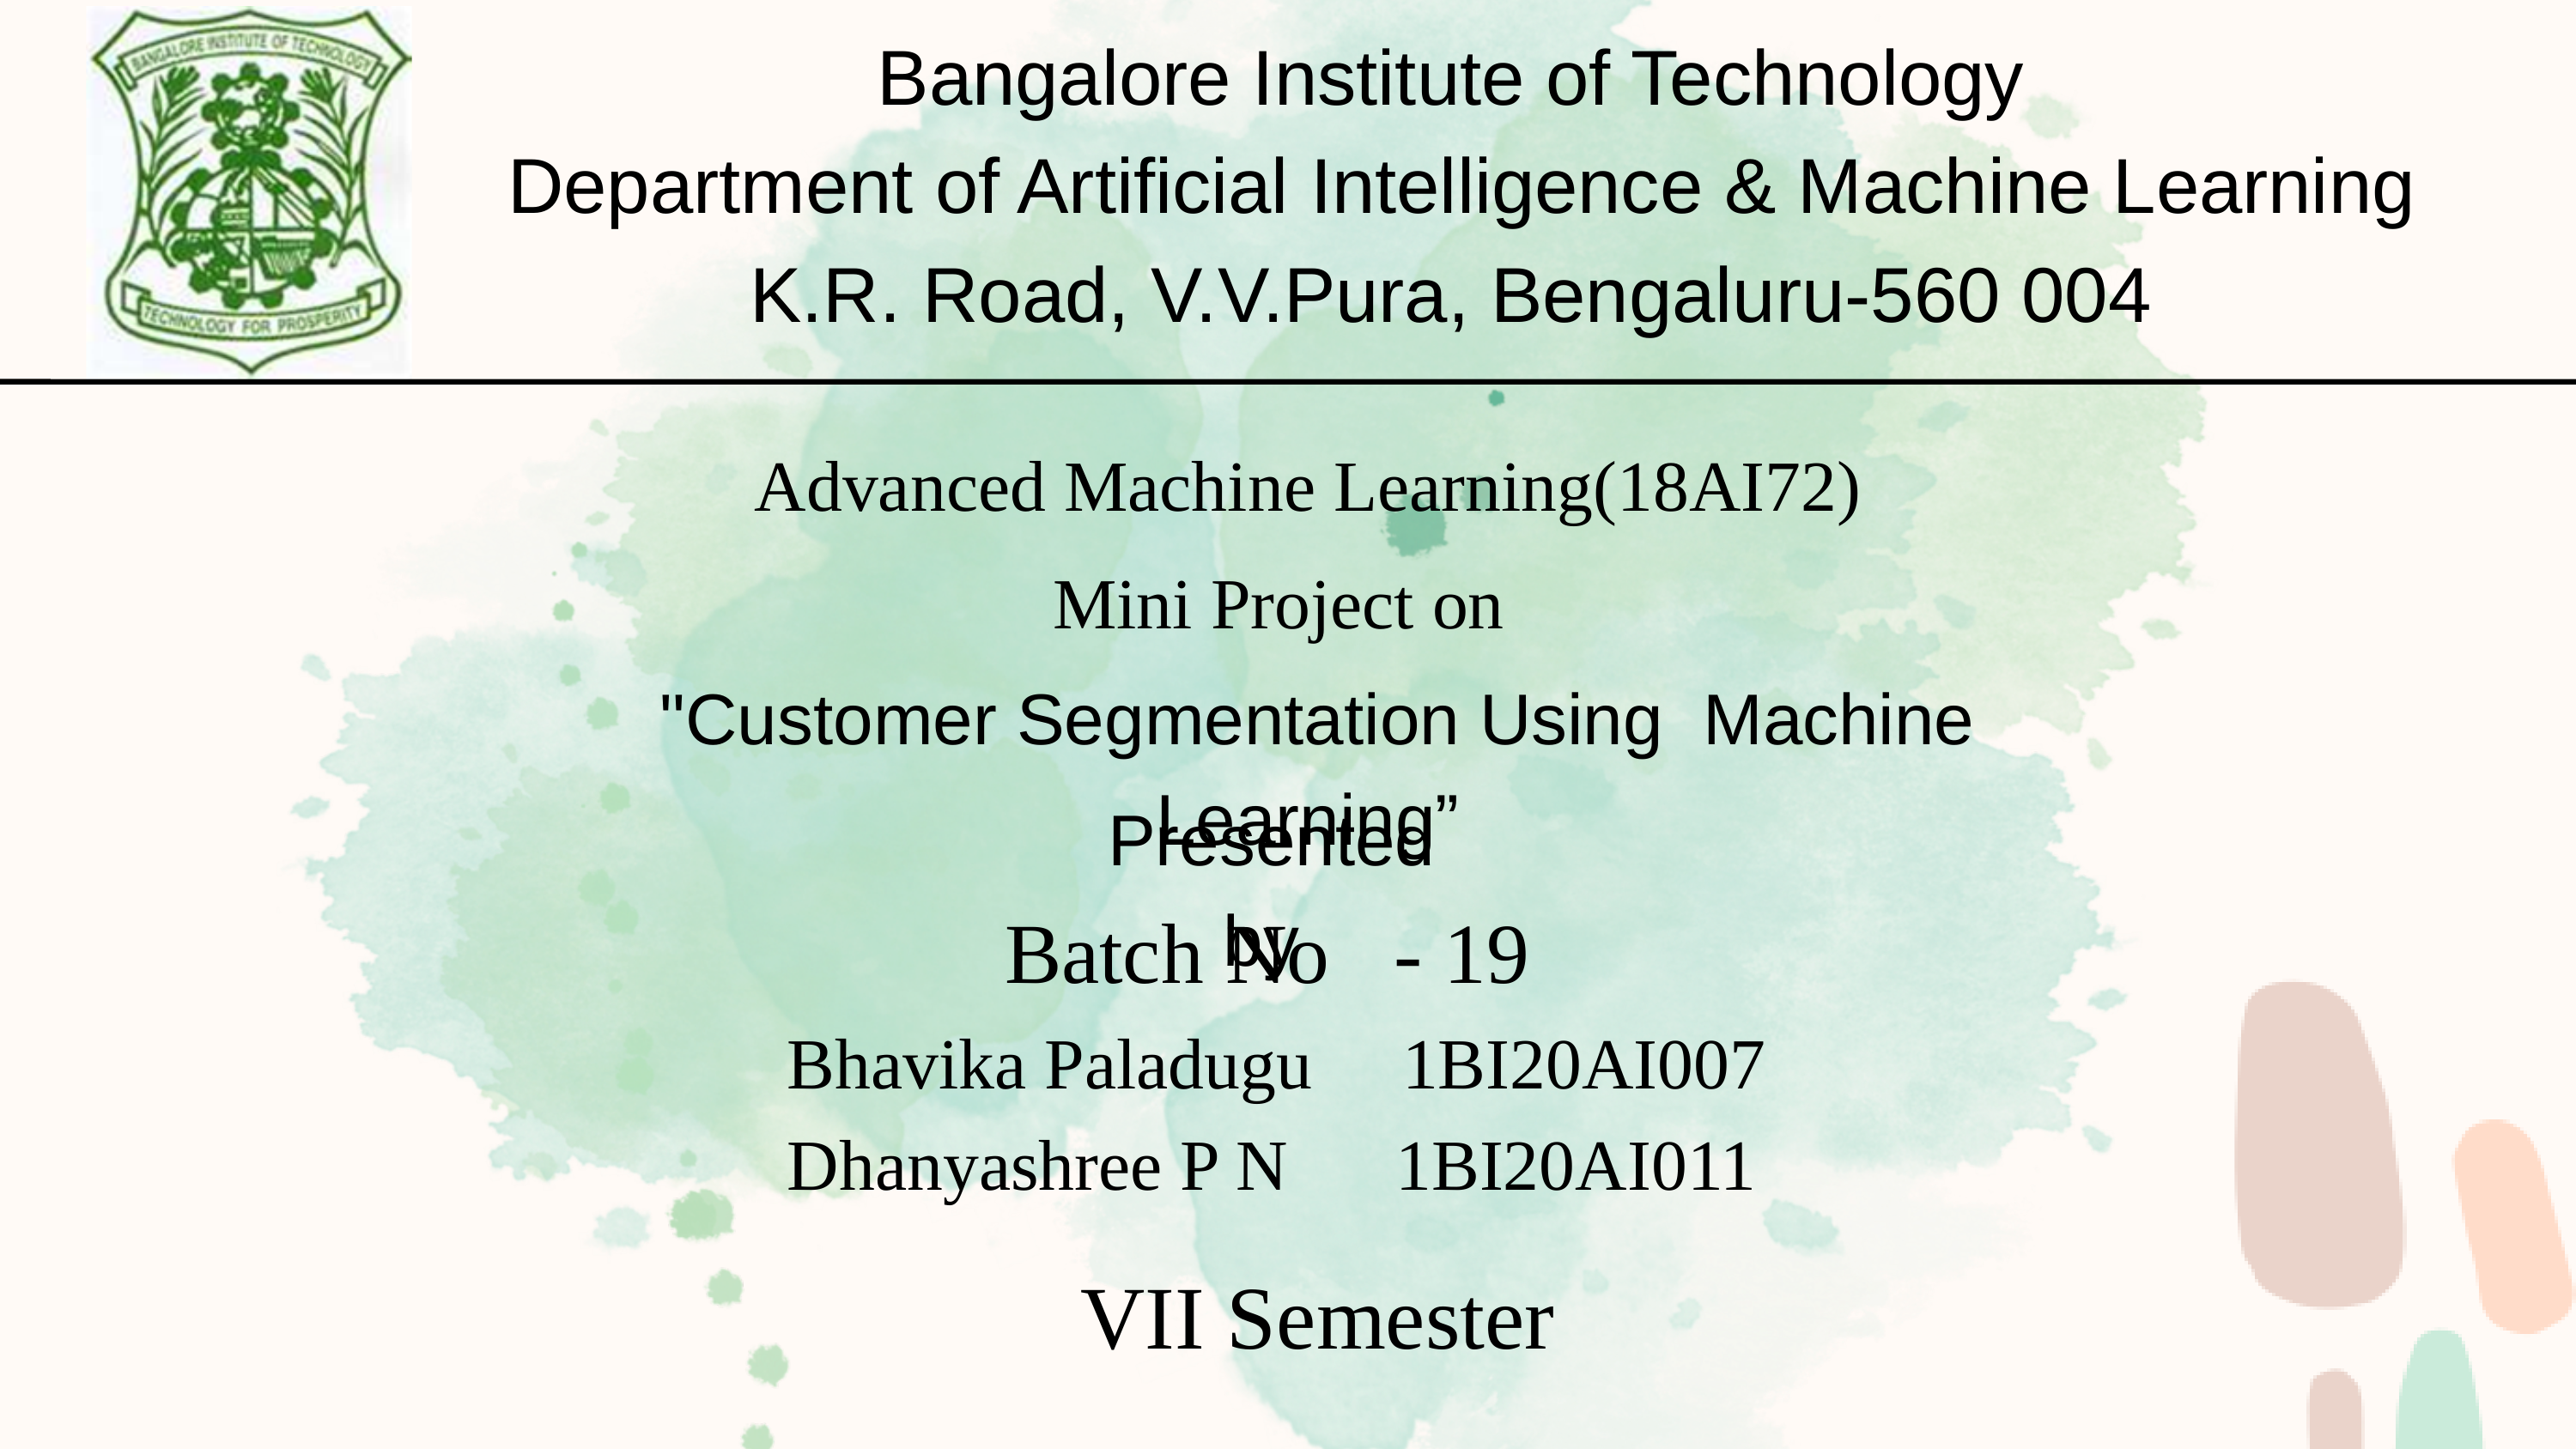

Bangalore Institute of Technology
 Department of Artificial Intelligence & Machine Learning
K.R. Road, V.V.Pura, Bengaluru-560 004

Advanced Machine Learning(18AI72)
Mini Project on
"Customer Segmentation Using  Machine Learning”
Presented by
Batch No   - 19

Bhavika Paladugu     1BI20AI007
Dhanyashree P N      1BI20AI011
VII Semester